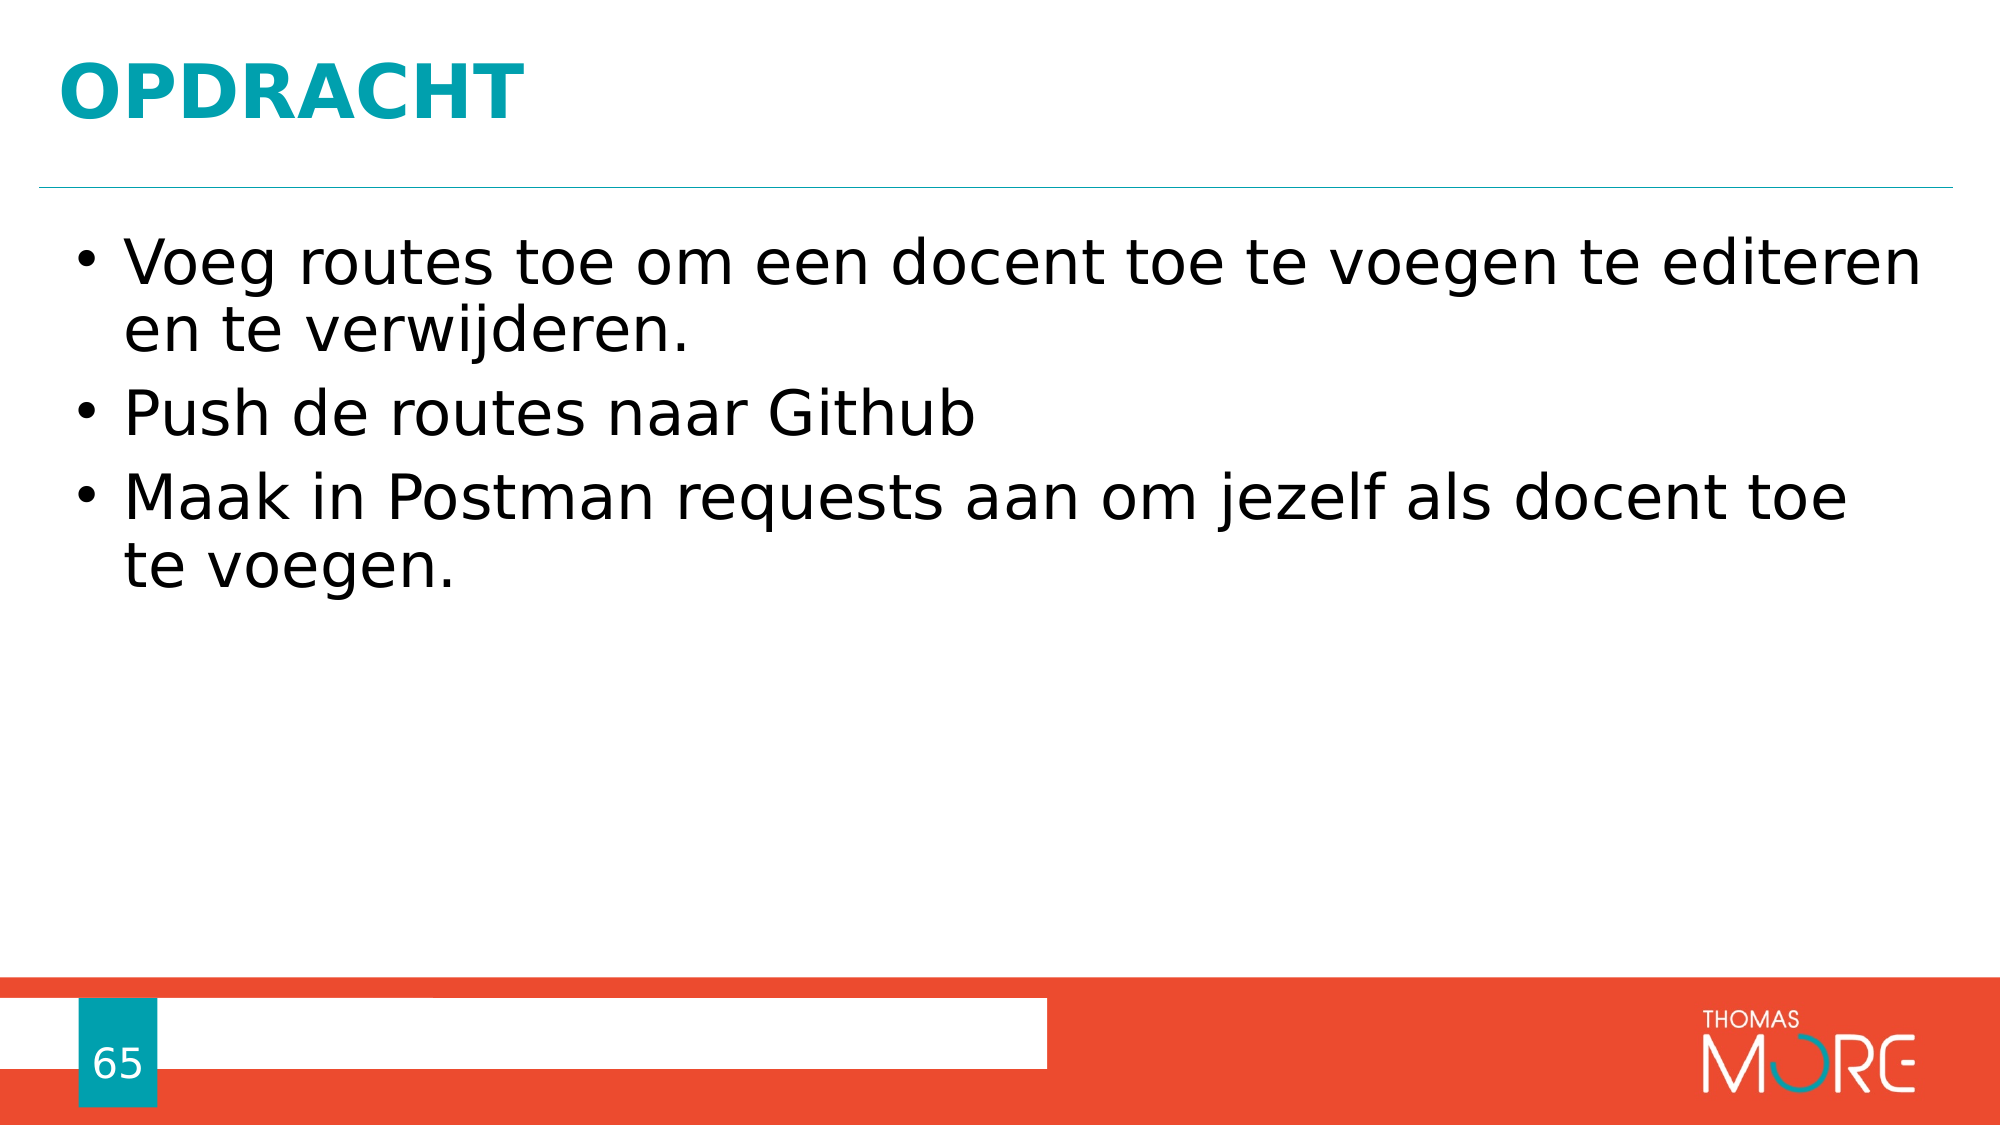

# Opdracht
Voeg routes toe om een docent toe te voegen te editeren en te verwijderen.
Push de routes naar Github
Maak in Postman requests aan om jezelf als docent toe te voegen.

65